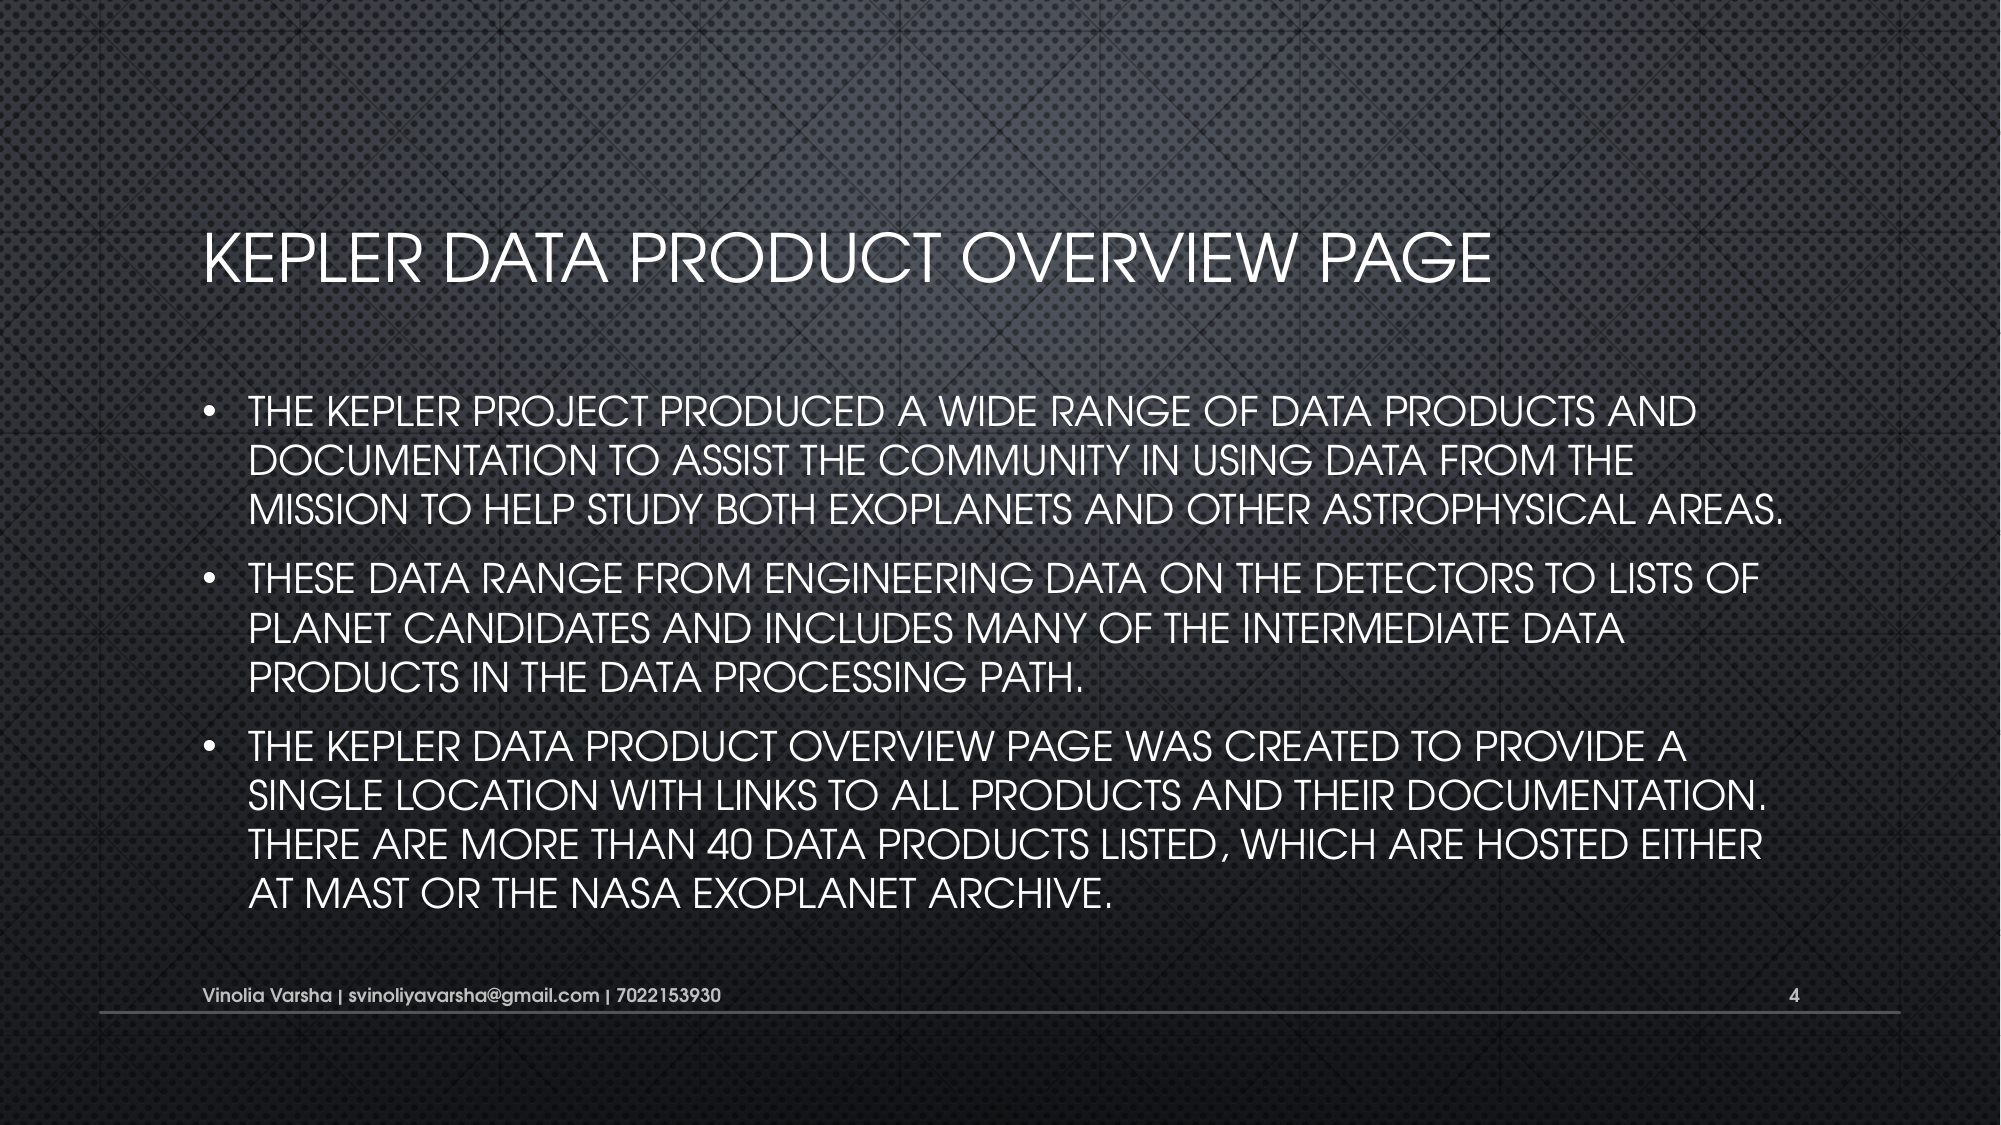

# Kepler Data Product Overview Page
The Kepler project produced a wide range of data products and documentation to assist the community in using data from the mission to help study both exoplanets and other astrophysical areas.
These data range from engineering data on the detectors to lists of planet candidates and includes many of the intermediate data products in the data processing path.
The Kepler Data Product Overview page was created to provide a single location with links to all products and their documentation. There are more than 40 data products listed, which are hosted either at MAST or the NASA Exoplanet Archive.
Vinolia Varsha | svinoliyavarsha@gmail.com | 7022153930
4